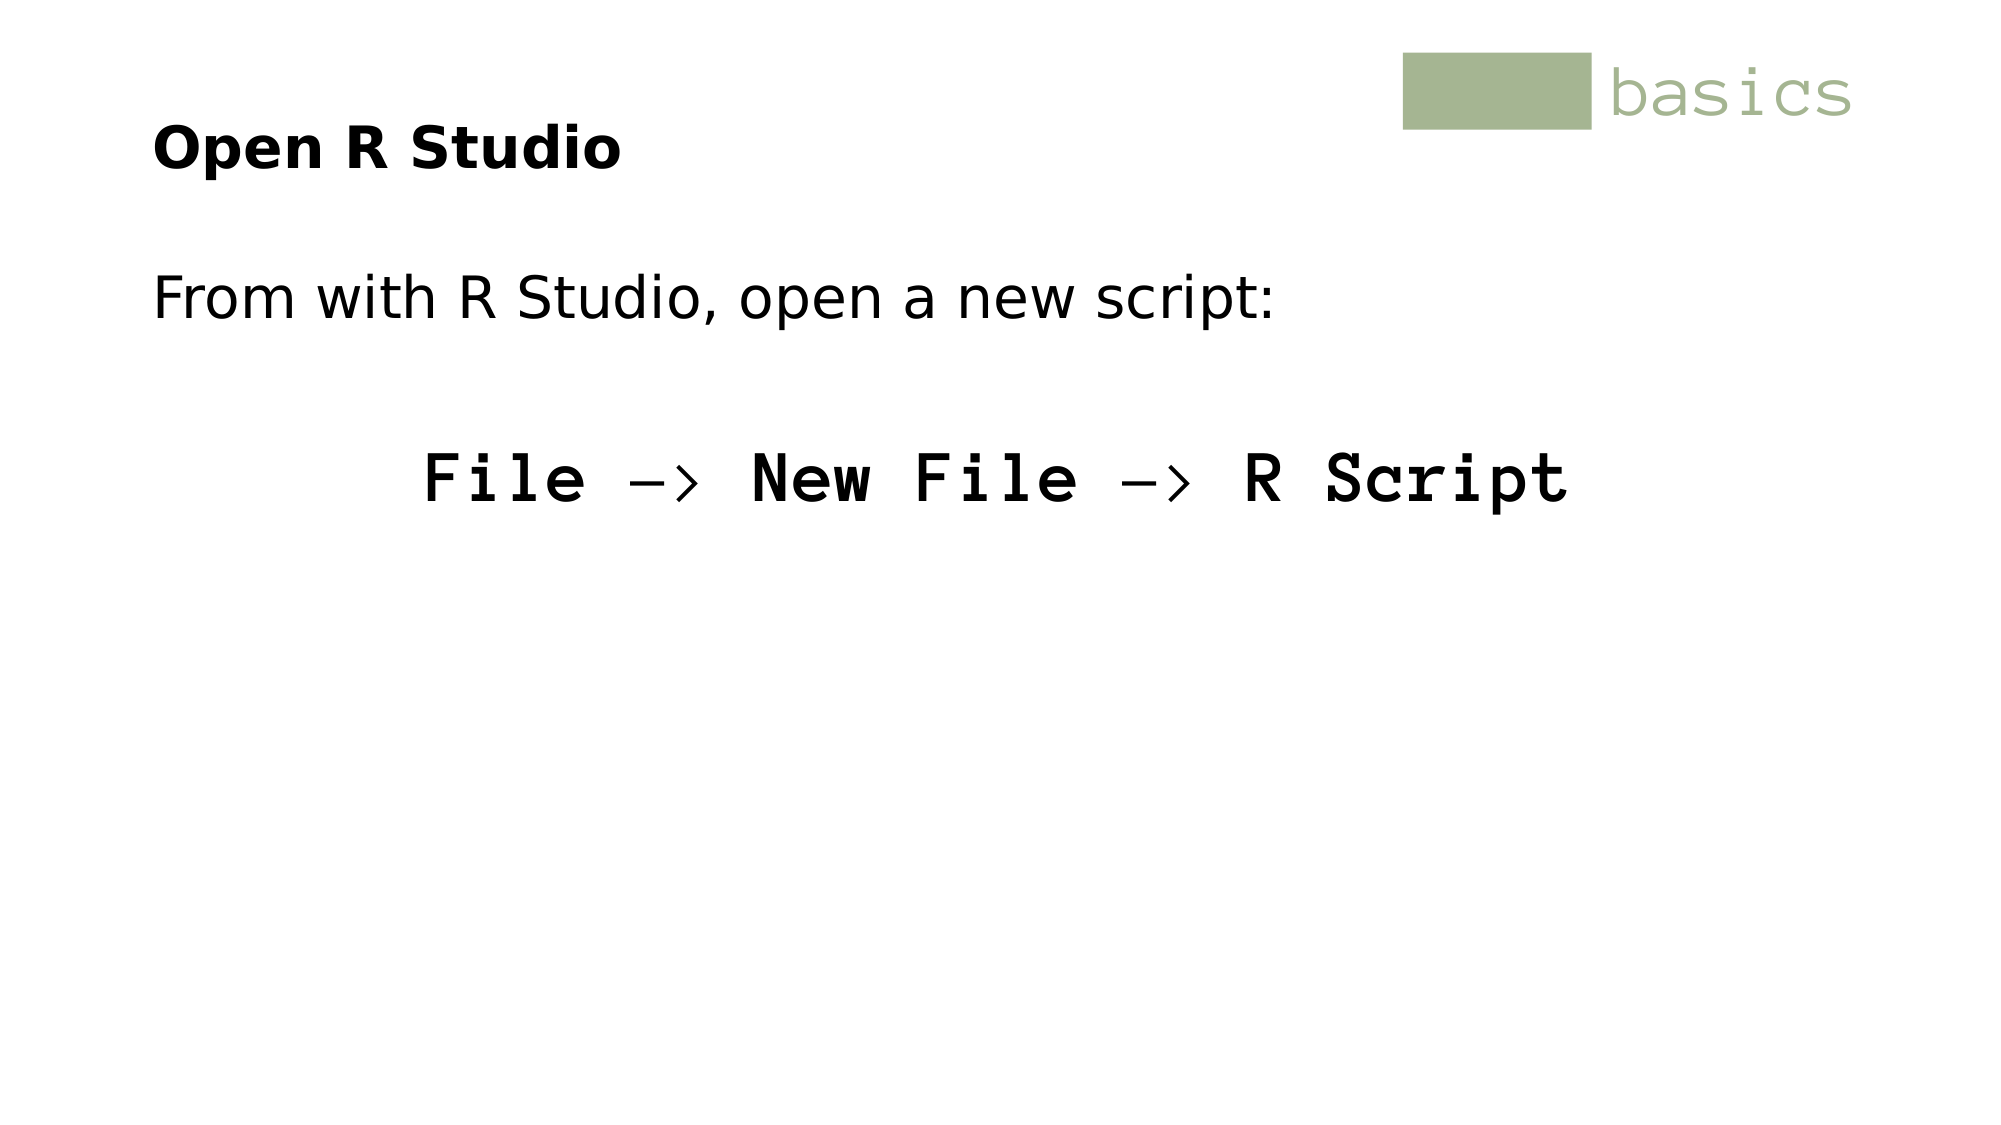

basics

Open R Studio
From with R Studio, open a new script:

File -> New File -> R Script